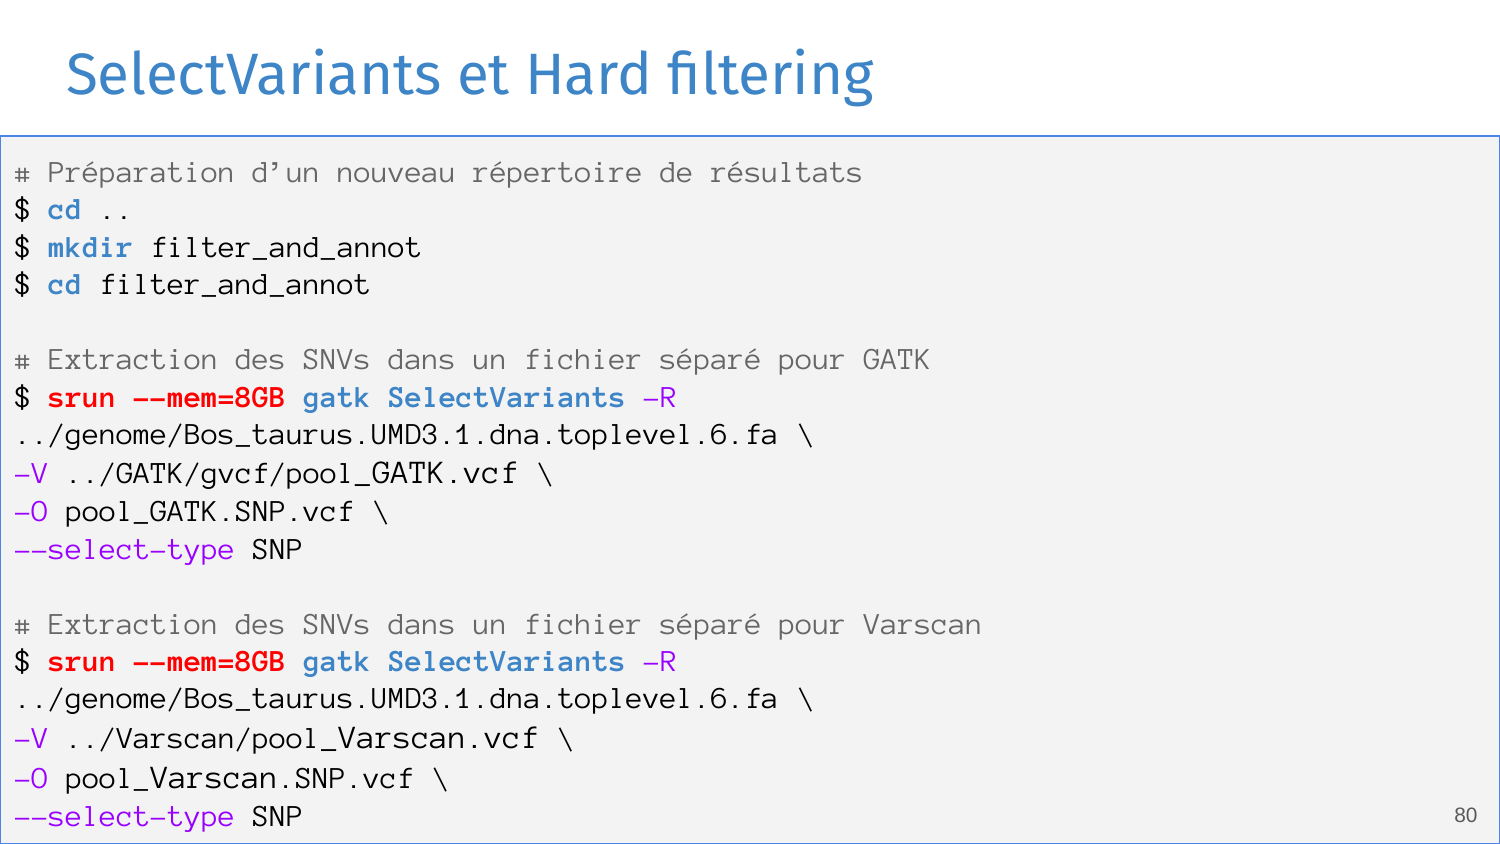

# SelectVariants et Hard filtering
# Préparation d’un nouveau répertoire de résultats
$ cd ..
$ mkdir filter_and_annot
$ cd filter_and_annot

# Extraction des SNVs dans un fichier séparé pour GATK
$ srun --mem=8GB gatk SelectVariants -R ../genome/Bos_taurus.UMD3.1.dna.toplevel.6.fa \
-V ../GATK/gvcf/pool_GATK.vcf \
-O pool_GATK.SNP.vcf \
--select-type SNP

# Extraction des SNVs dans un fichier séparé pour Varscan
$ srun --mem=8GB gatk SelectVariants -R ../genome/Bos_taurus.UMD3.1.dna.toplevel.6.fa \
-V ../Varscan/pool_Varscan.vcf \
-O pool_Varscan.SNP.vcf \
--select-type SNP

80